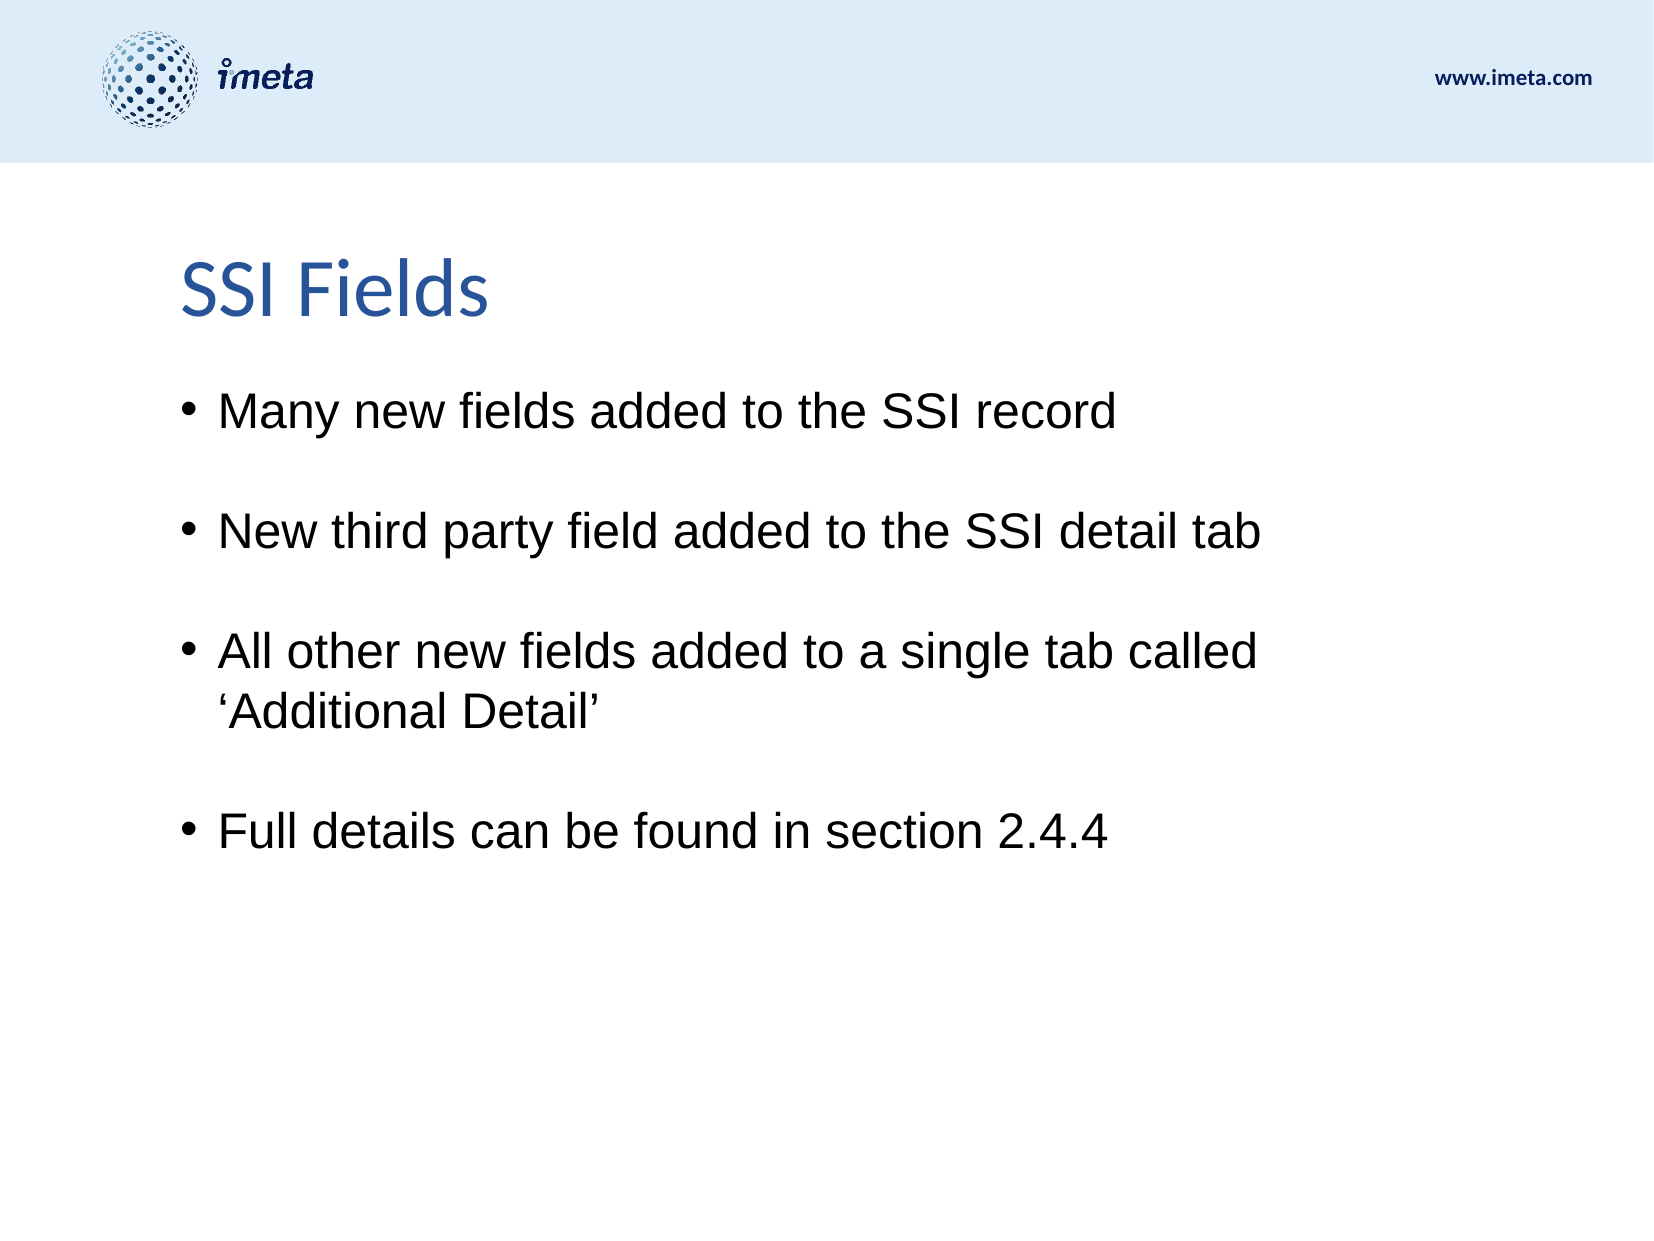

# SSI Fields
Many new fields added to the SSI record

New third party field added to the SSI detail tab

All other new fields added to a single tab called ‘Additional Detail’

Full details can be found in section 2.4.4